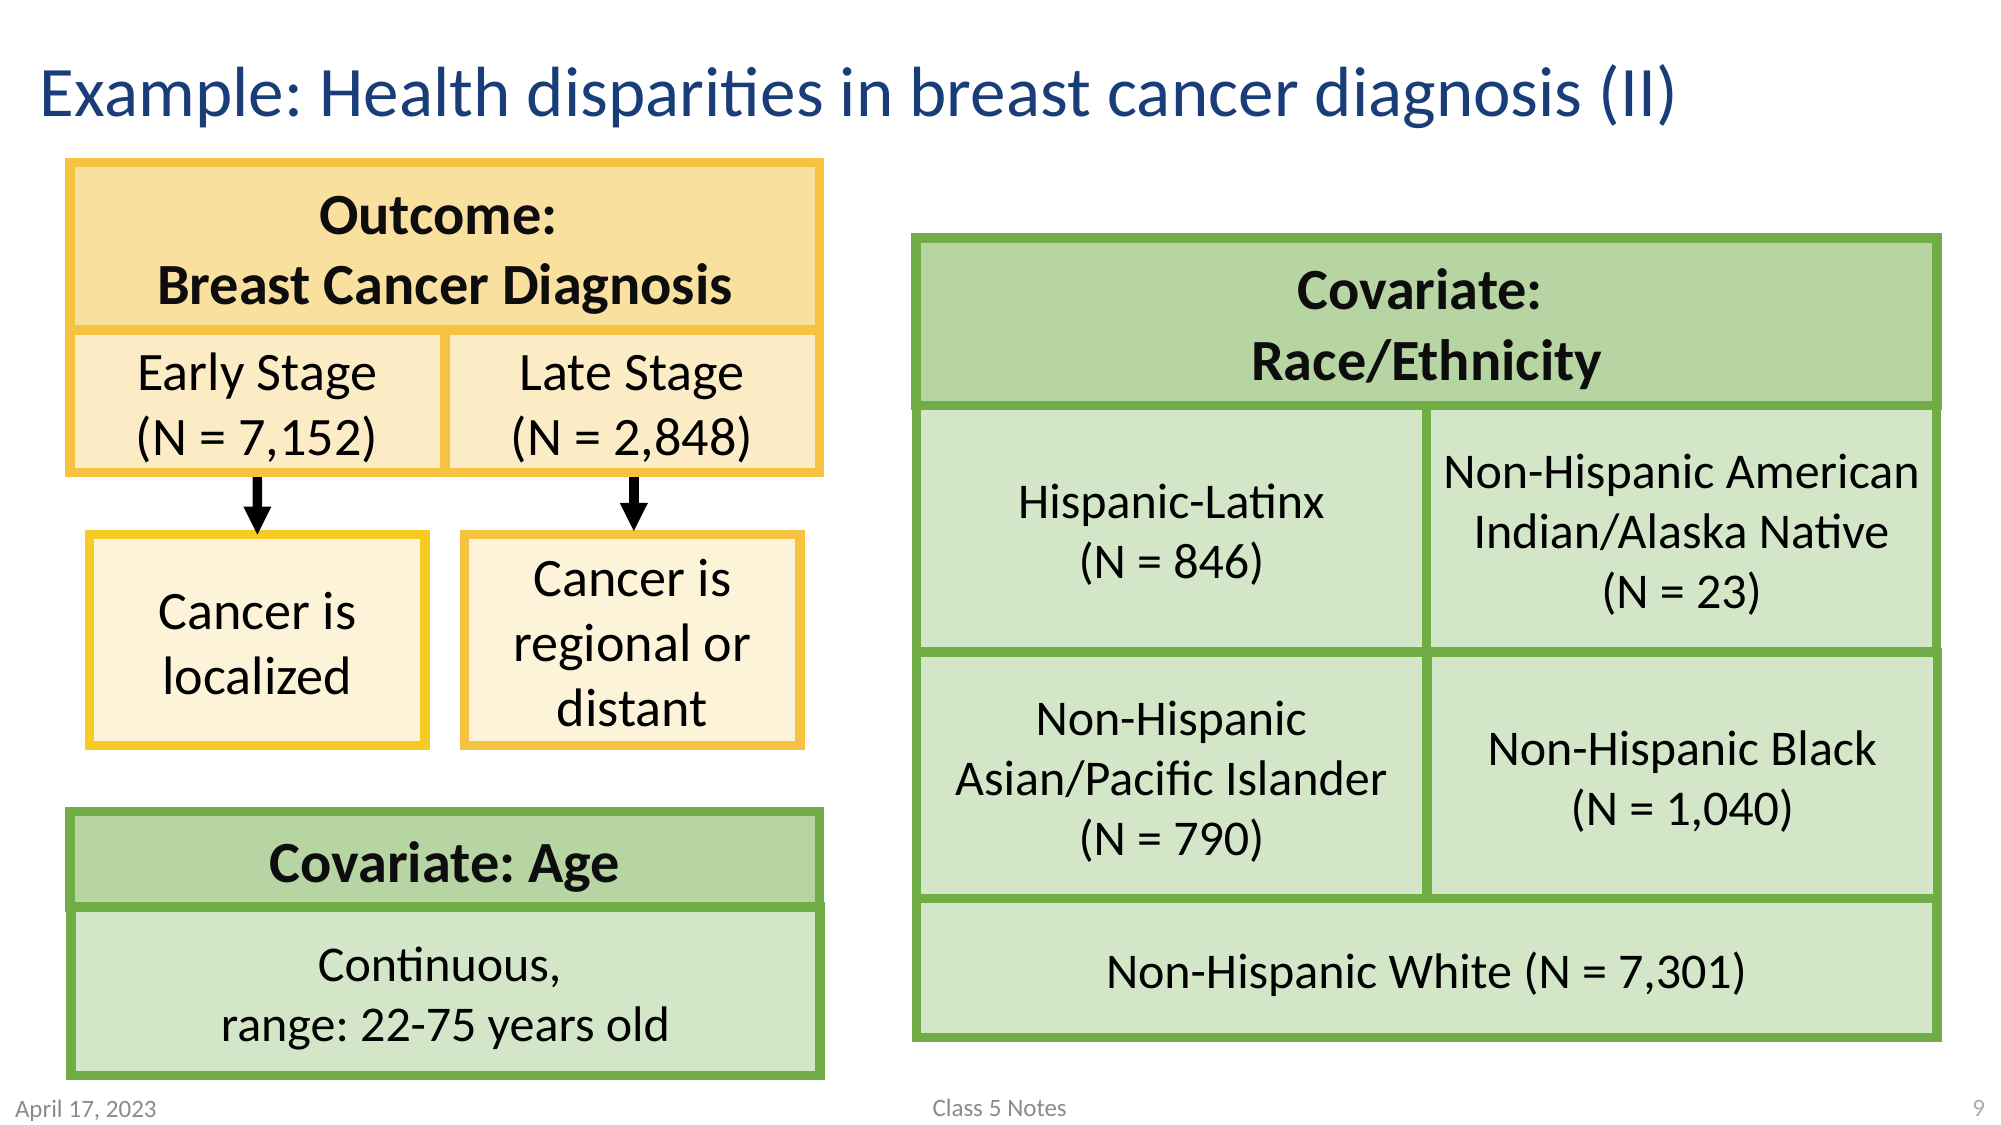

# Example: Health disparities in breast cancer diagnosis (II)
Outcome:
Breast Cancer Diagnosis
Early Stage
(N = 7,152)
Late Stage
(N = 2,848)
Cancer is localized
Cancer is regional or distant

Covariate:
Race/Ethnicity
Hispanic-Latinx
(N = 846)
Non-Hispanic American Indian/Alaska Native
(N = 23)
Non-Hispanic Asian/Pacific Islander
(N = 790)
Non-Hispanic Black
(N = 1,040)
Non-Hispanic White (N = 7,301)
Covariate: Age
Continuous,
range: 22-75 years old
9
Class 5 Notes
April 17, 2023